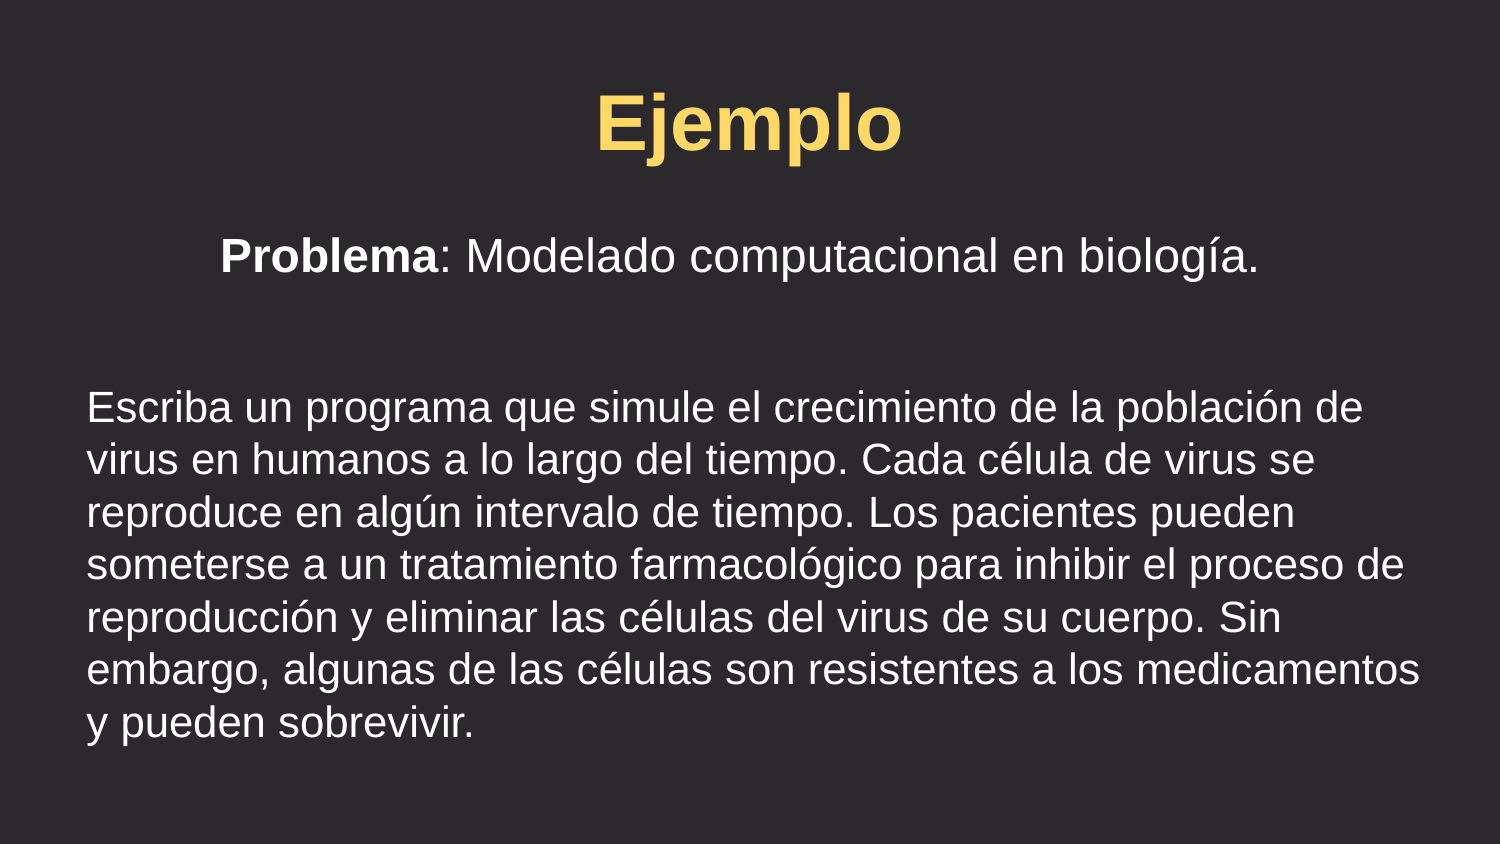

# Ejemplo
Problema: Modelado computacional en biología.
Escriba un programa que simule el crecimiento de la población de virus en humanos a lo largo del tiempo. Cada célula de virus se reproduce en algún intervalo de tiempo. Los pacientes pueden someterse a un tratamiento farmacológico para inhibir el proceso de reproducción y eliminar las células del virus de su cuerpo. Sin embargo, algunas de las células son resistentes a los medicamentos y pueden sobrevivir.